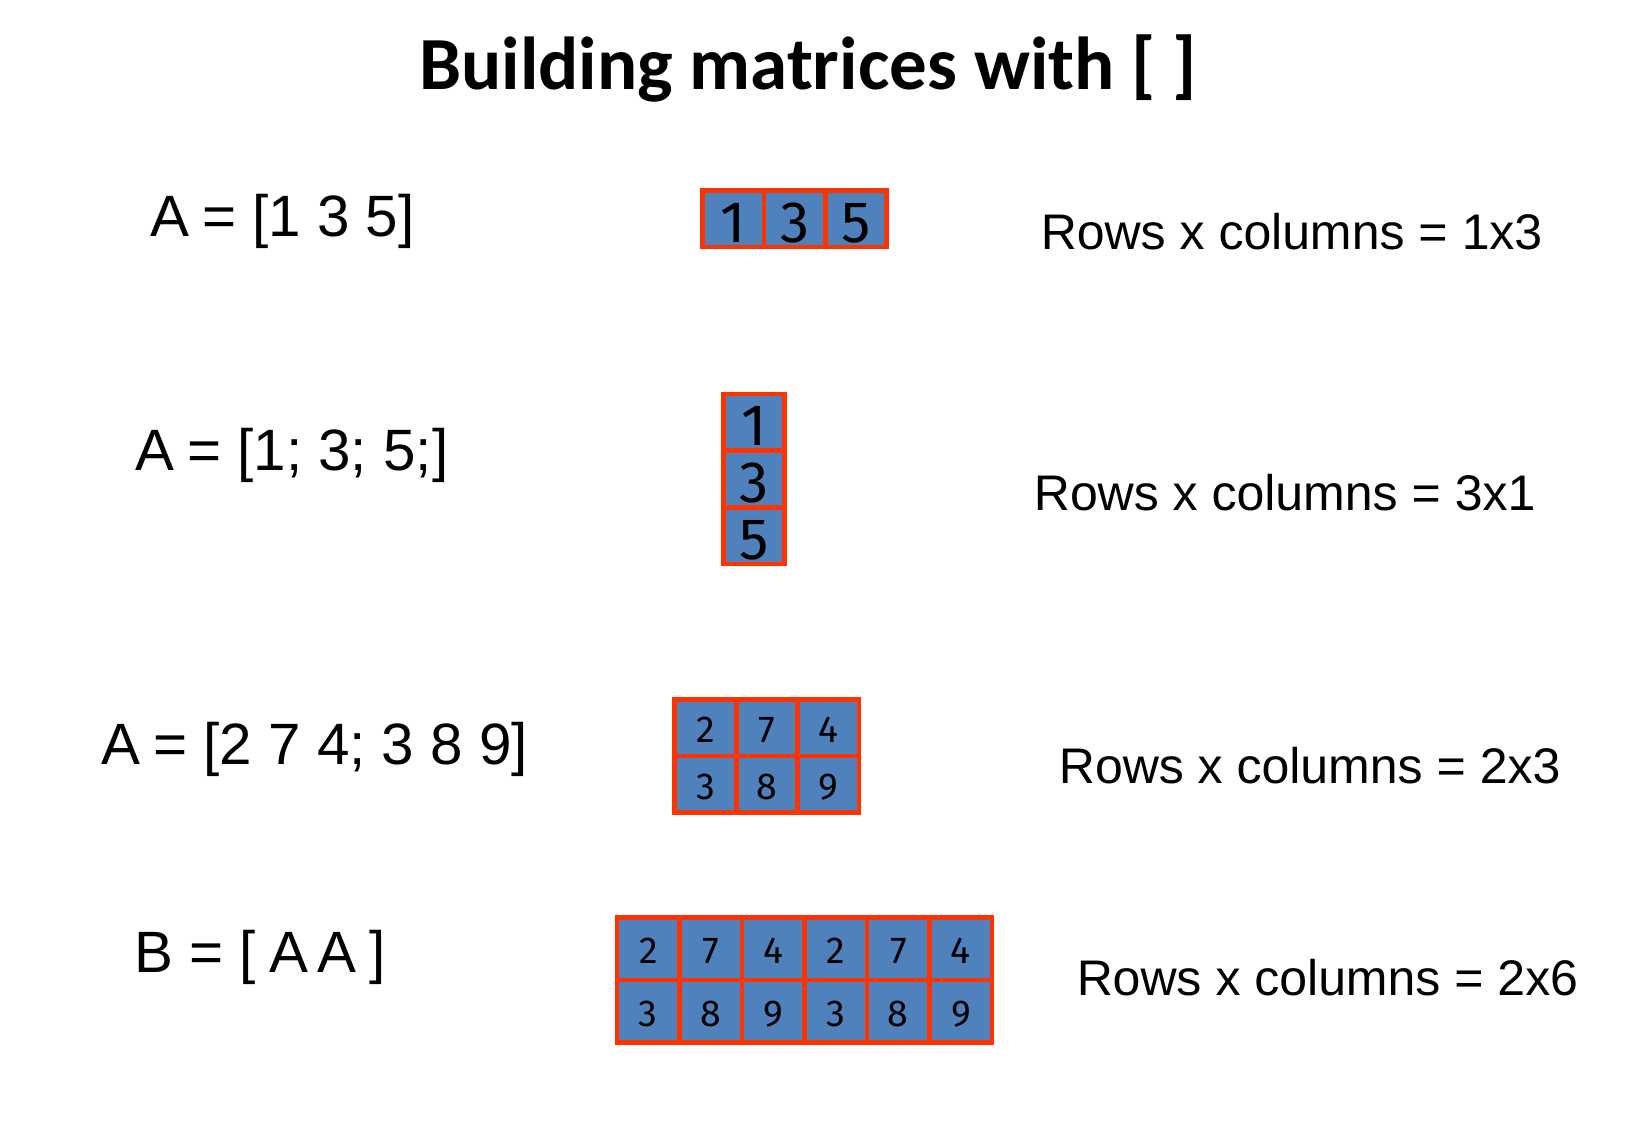

Building matrices with [ ]
A = [1 3 5]
1
3
5
Rows x columns = 1x3
1
3
5
A = [1; 3; 5;]
Rows x columns = 3x1
A = [2 7 4; 3 8 9]
2
7
4
3
8
9
Rows x columns = 2x3
B = [ A A ]
2
7
4
2
7
4
3
8
9
3
8
9
Rows x columns = 2x6